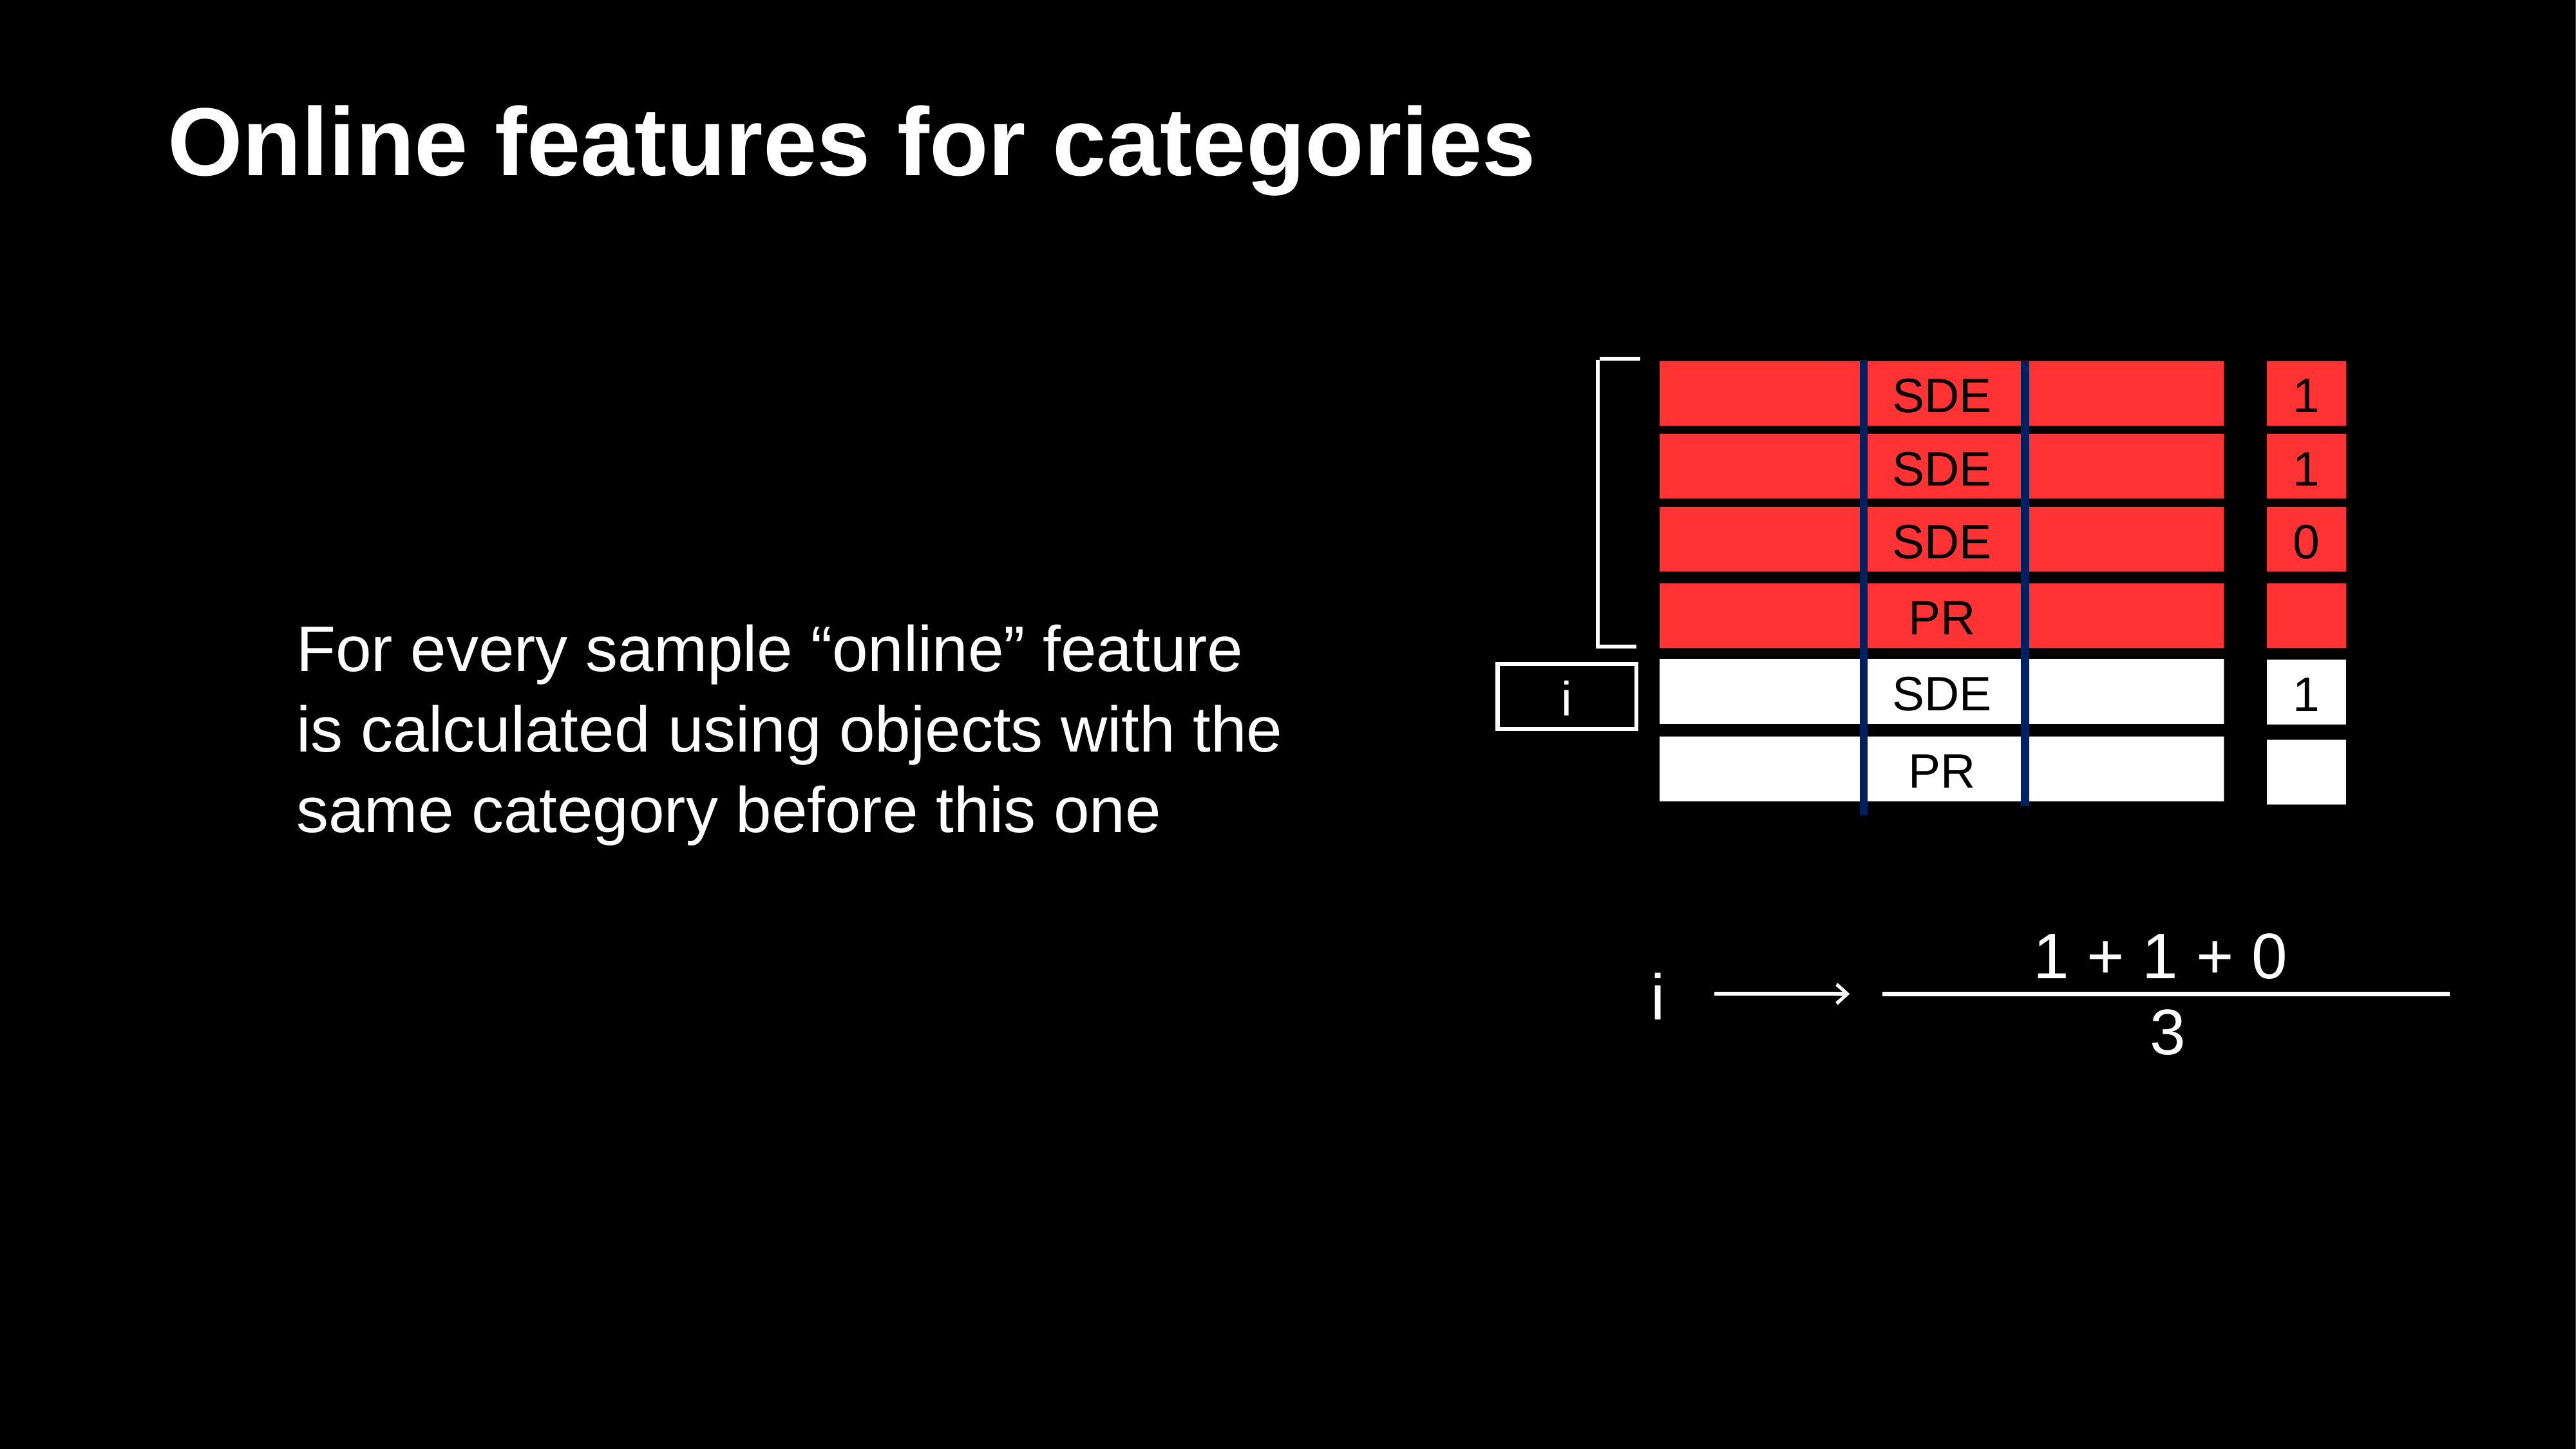

# Online features for categories
For every sample “online” feature is calculated using objects with the same category before this one
SDE
SDE
SDE
PR
PR
1
1
0

1

SDE
i
1 + 1 + 0
3
i
24
https://colab.research.google.com/github/catboost/tutorials/blob/master/events/2020_odsc_west/text_features.ipynb